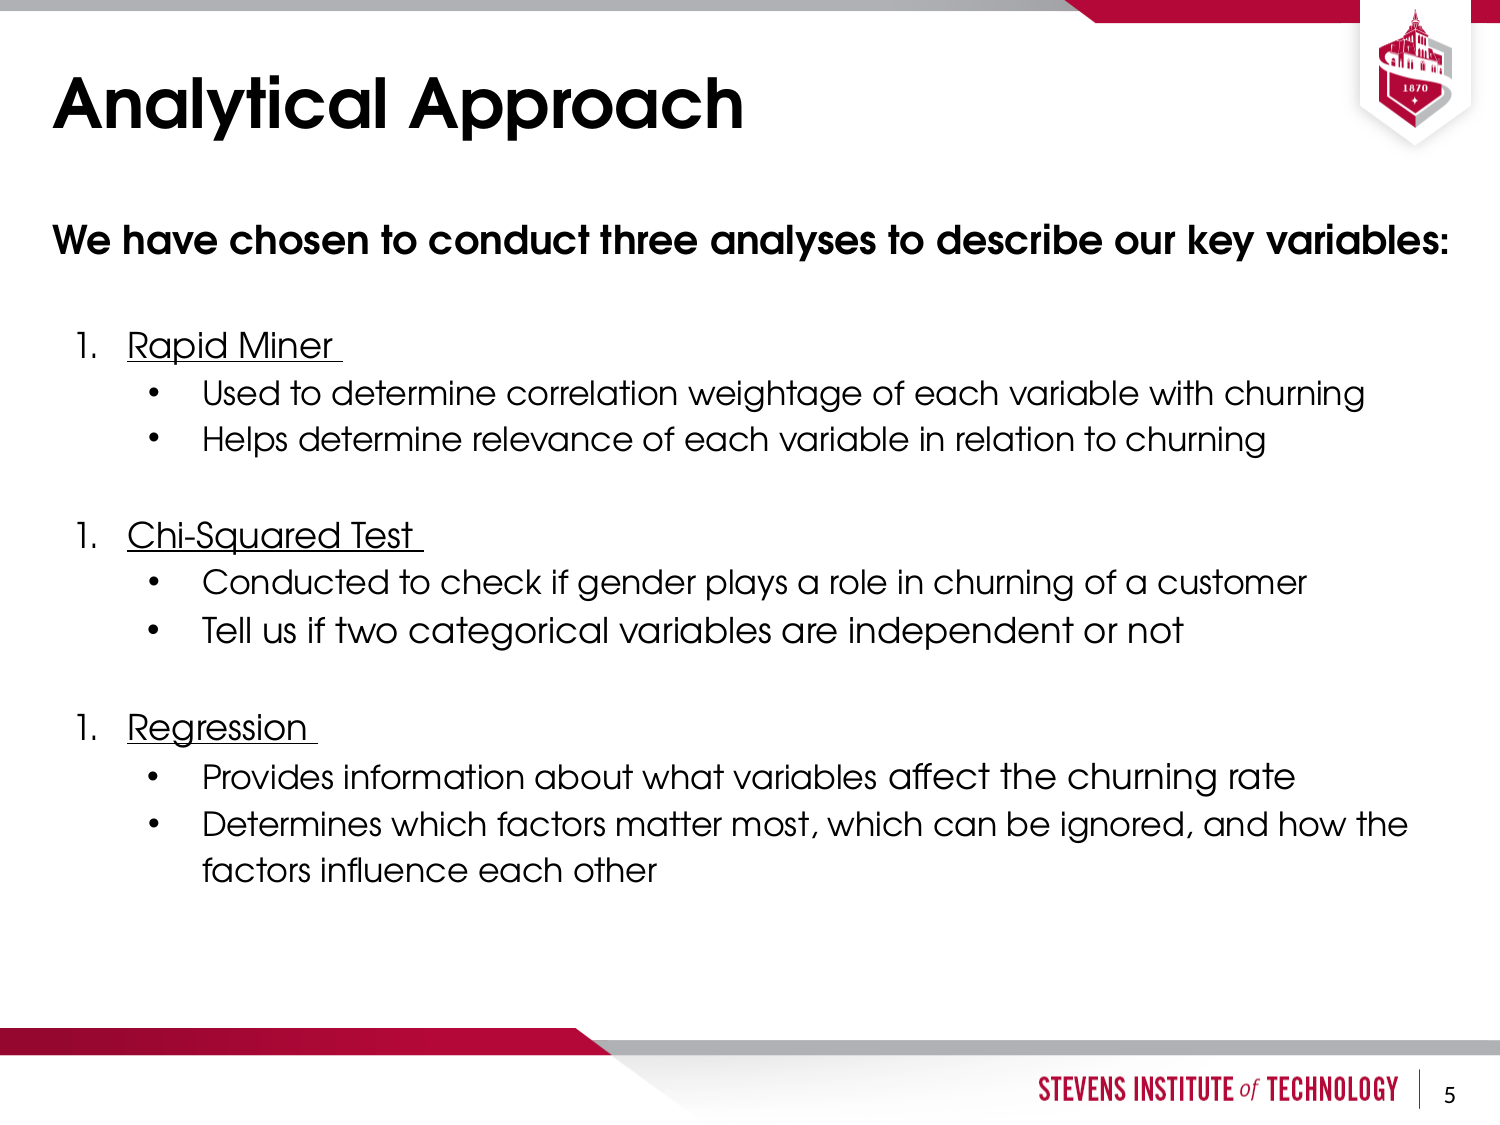

# Analytical Approach
We have chosen to conduct three analyses to describe our key variables:​

Rapid Miner
Used to determine correlation weightage of each variable with churning
Helps determine relevance of each variable in relation to churning

Chi-Squared Test
Conducted to check if gender plays a role in churning of a customer
Tell us if two categorical variables are independent or not

Regression
Provides information about what variables affect the churning rate
Determines which factors matter most, which can be ignored, and how the factors influence each other

5